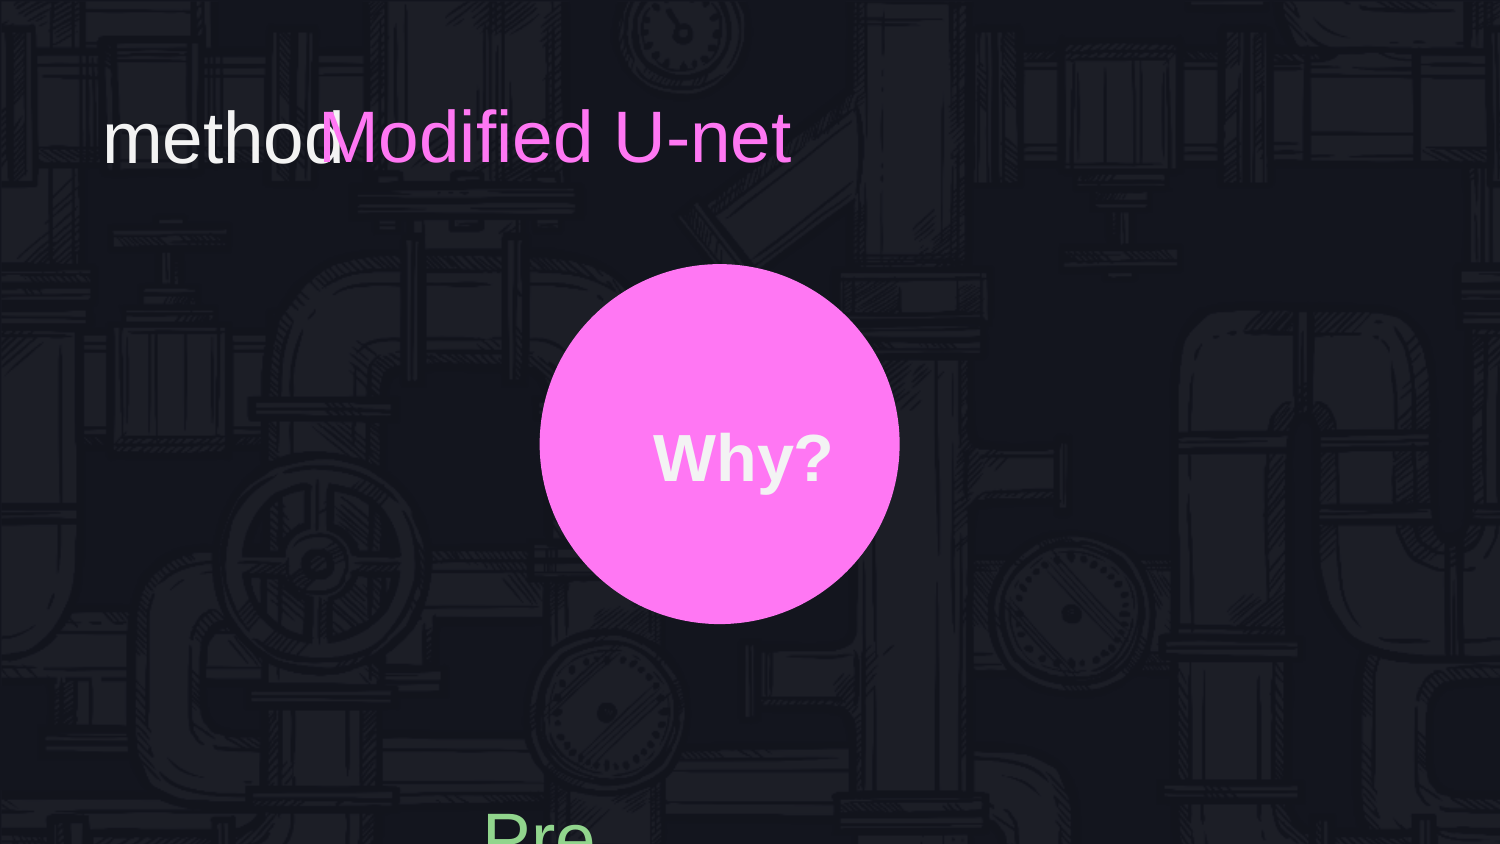

Modified U-net
# method

Why?
Pre Processing